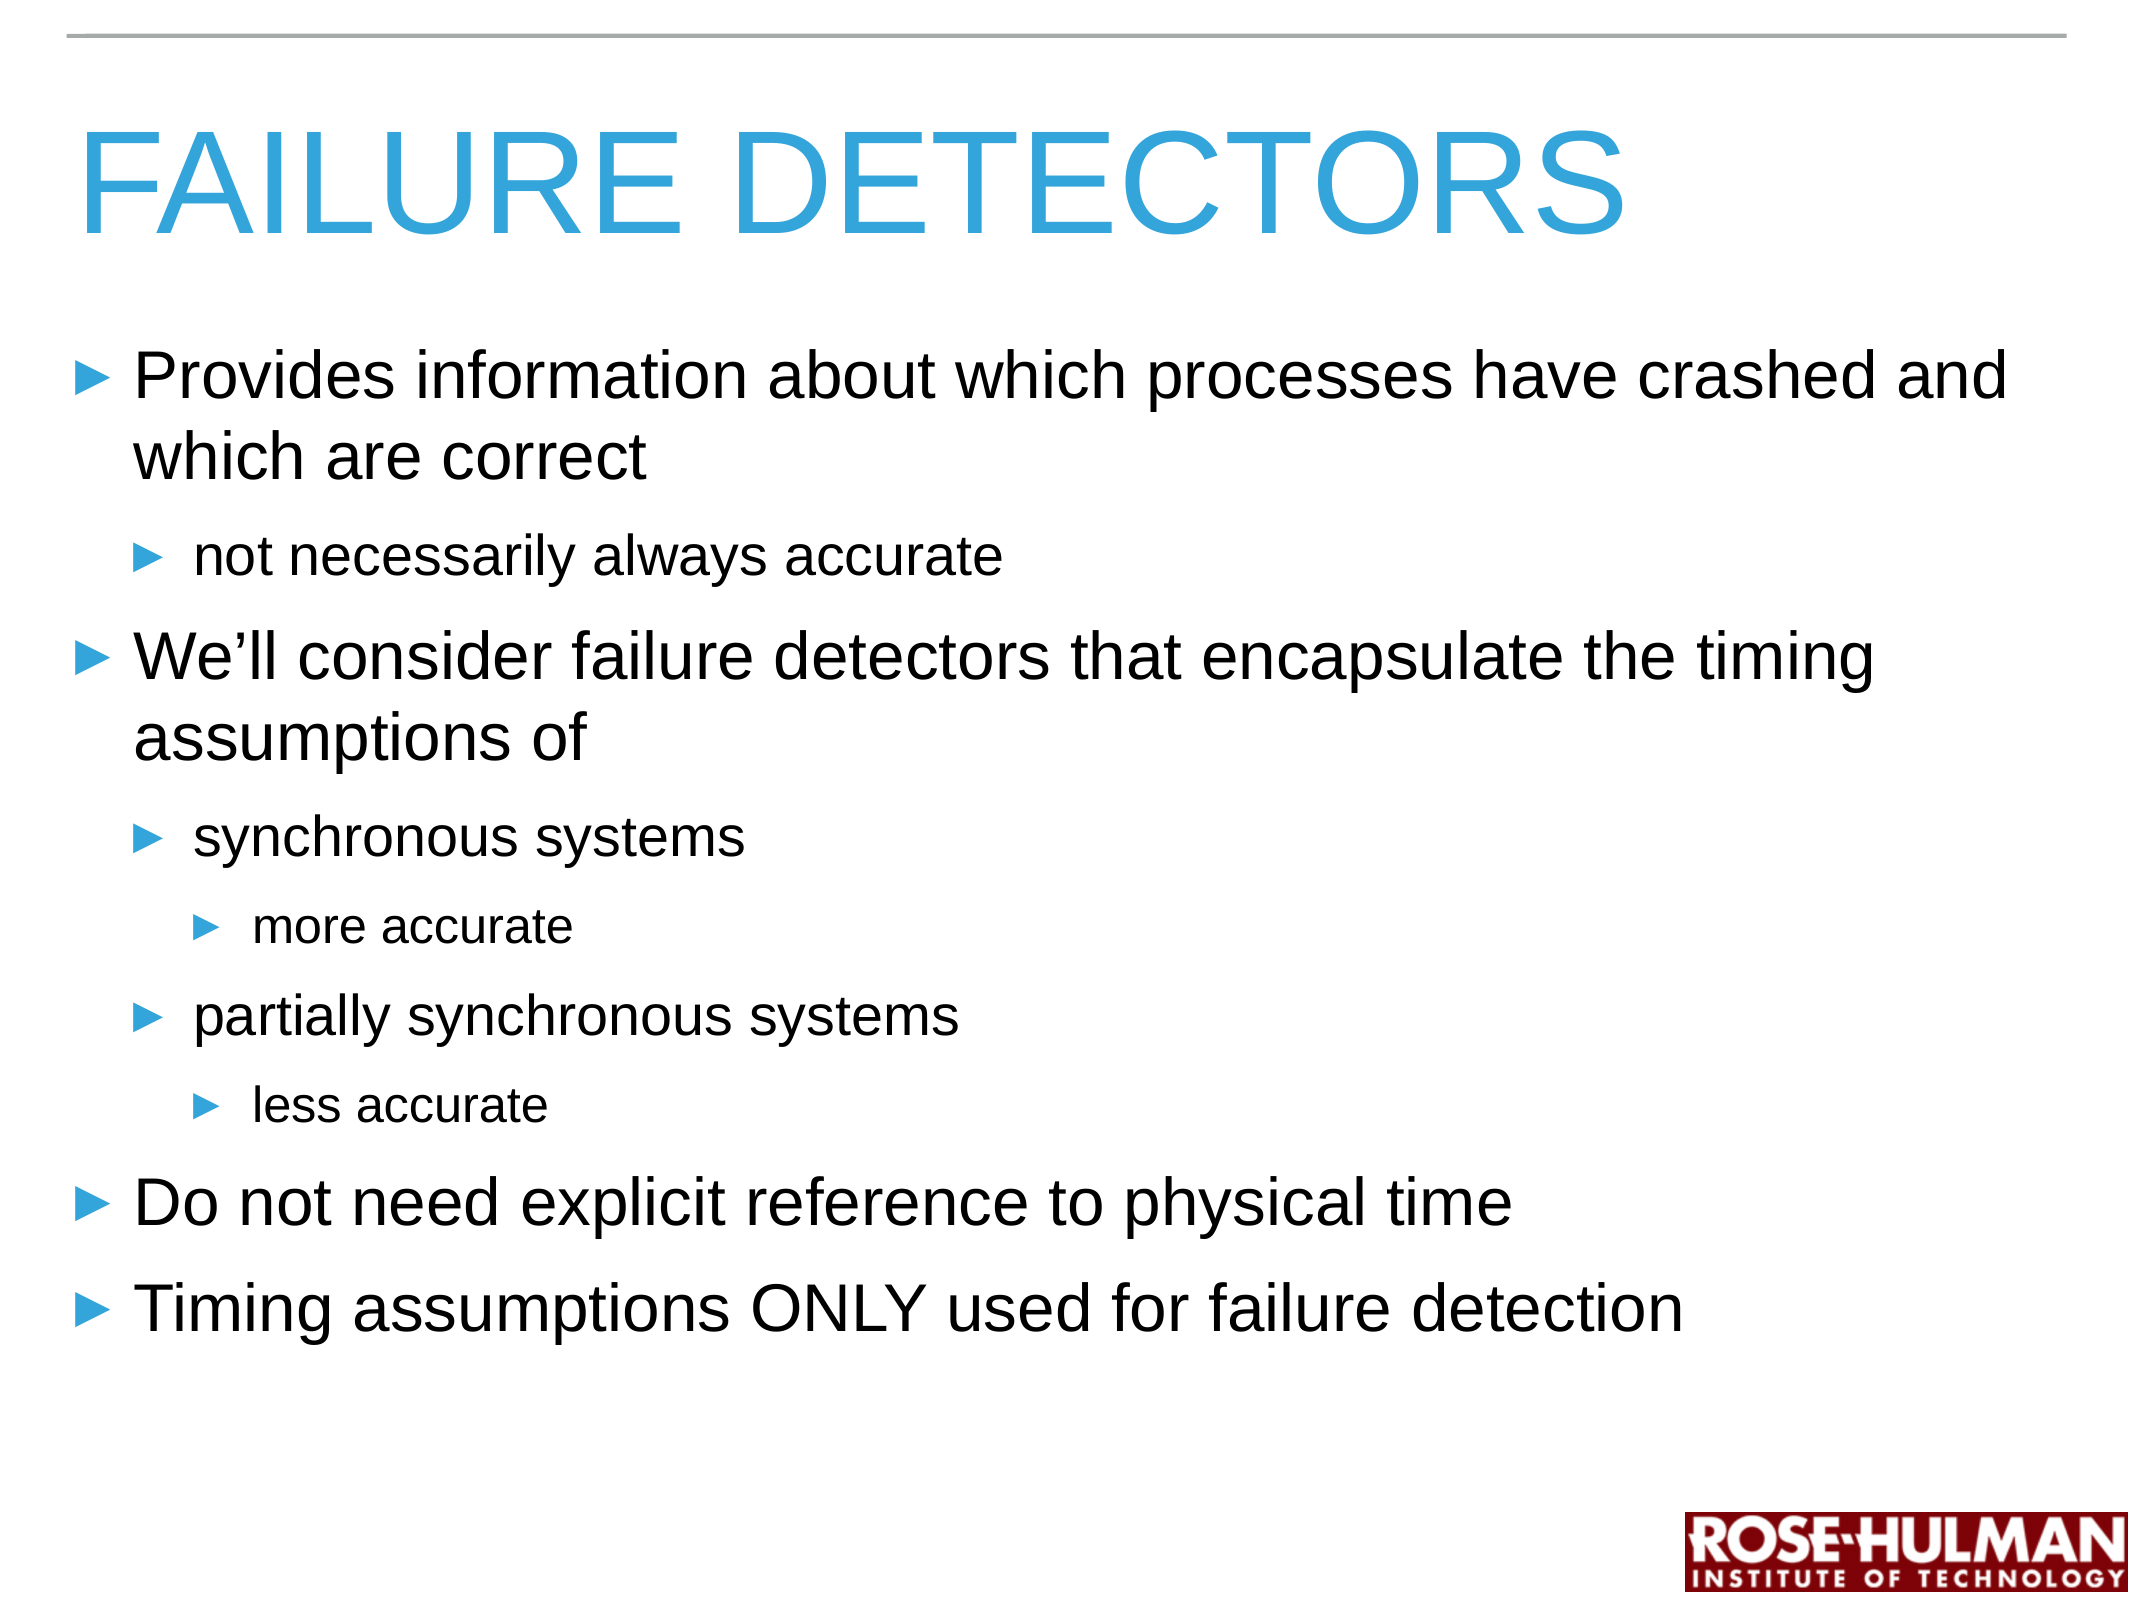

# failure detectors
Provides information about which processes have crashed and which are correct
not necessarily always accurate
We’ll consider failure detectors that encapsulate the timing assumptions of
synchronous systems
more accurate
partially synchronous systems
less accurate
Do not need explicit reference to physical time
Timing assumptions ONLY used for failure detection
87